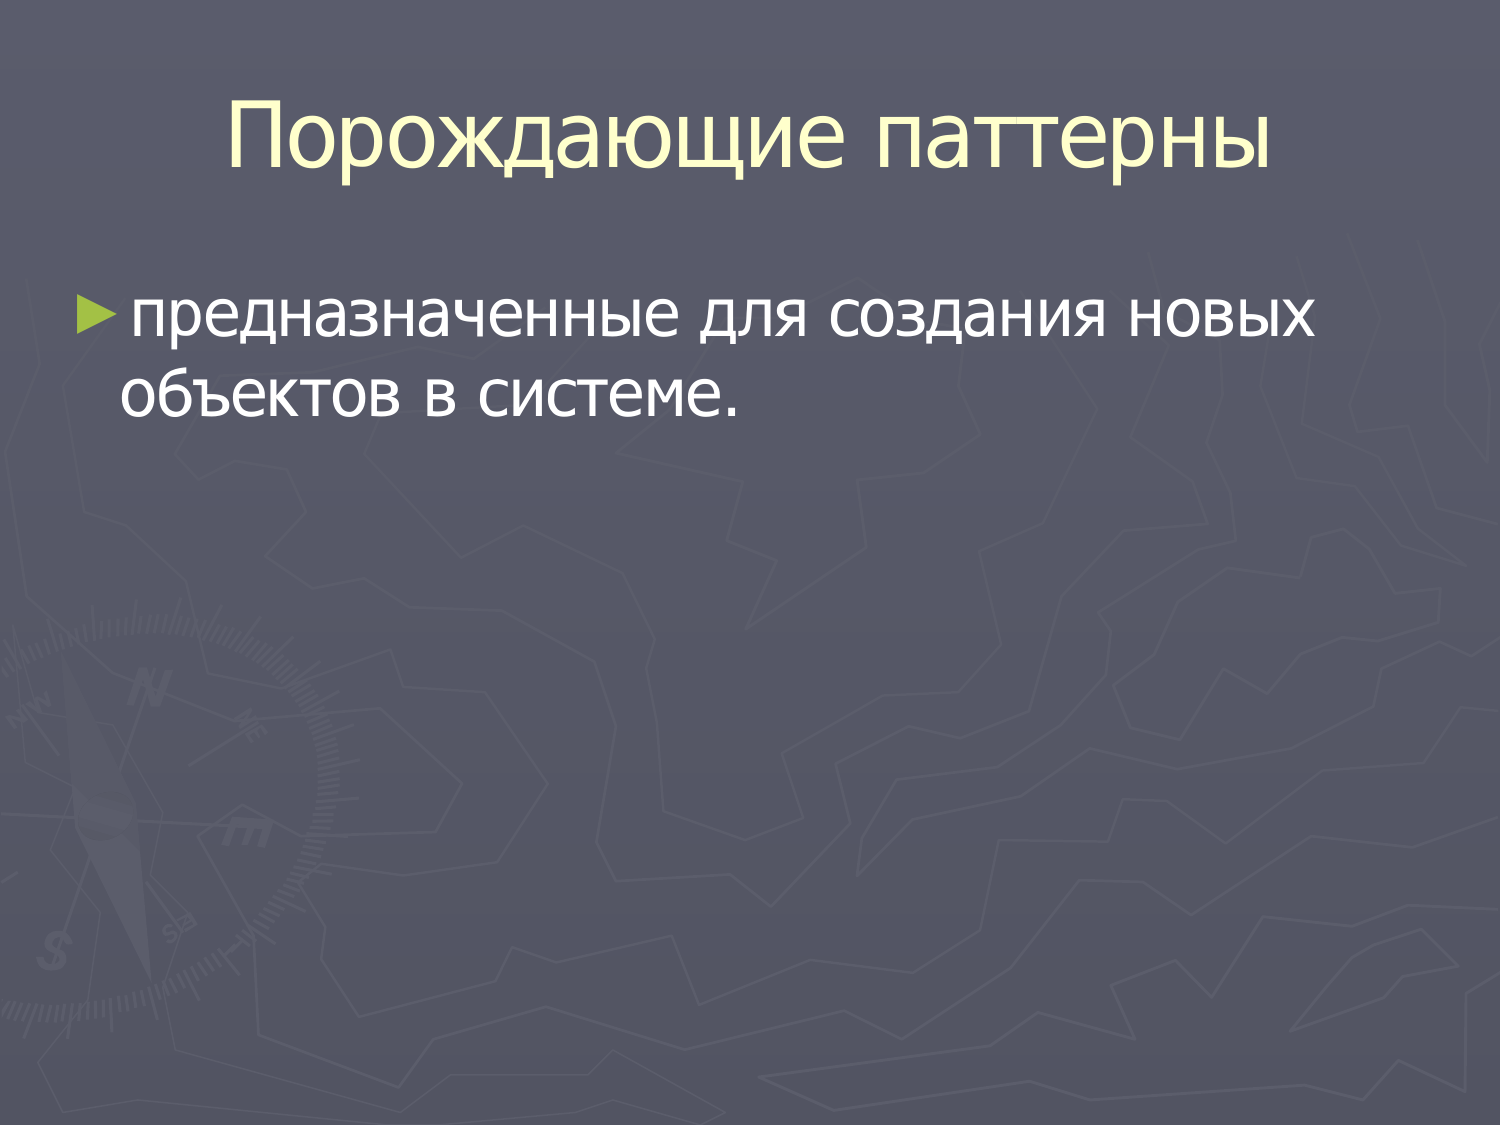

# Порождающие паттерны
предназначенные для создания новых объектов в системе.